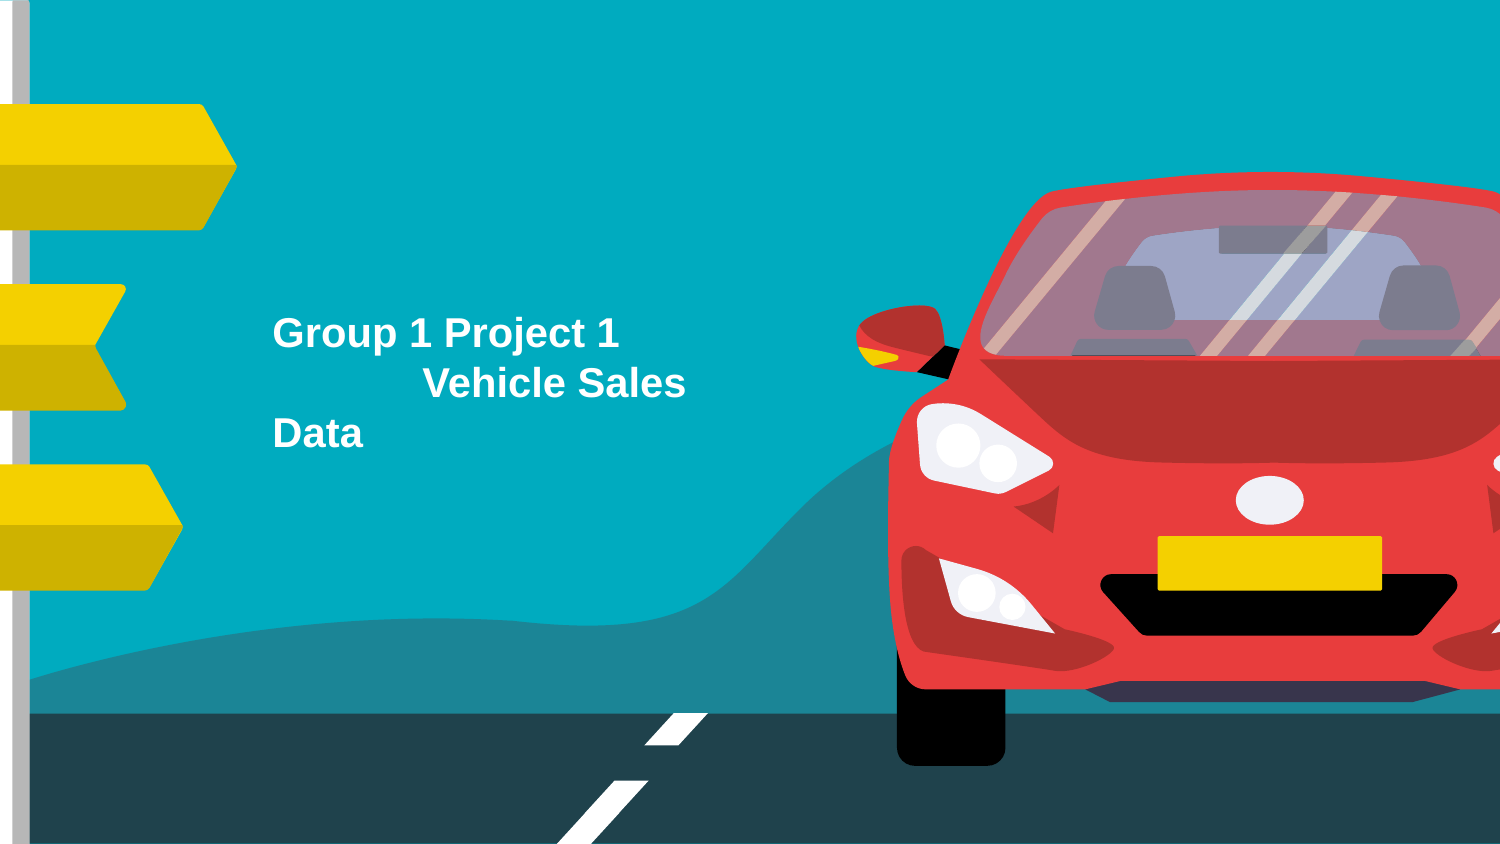

# Group 1 Project 1
	Vehicle Sales Data